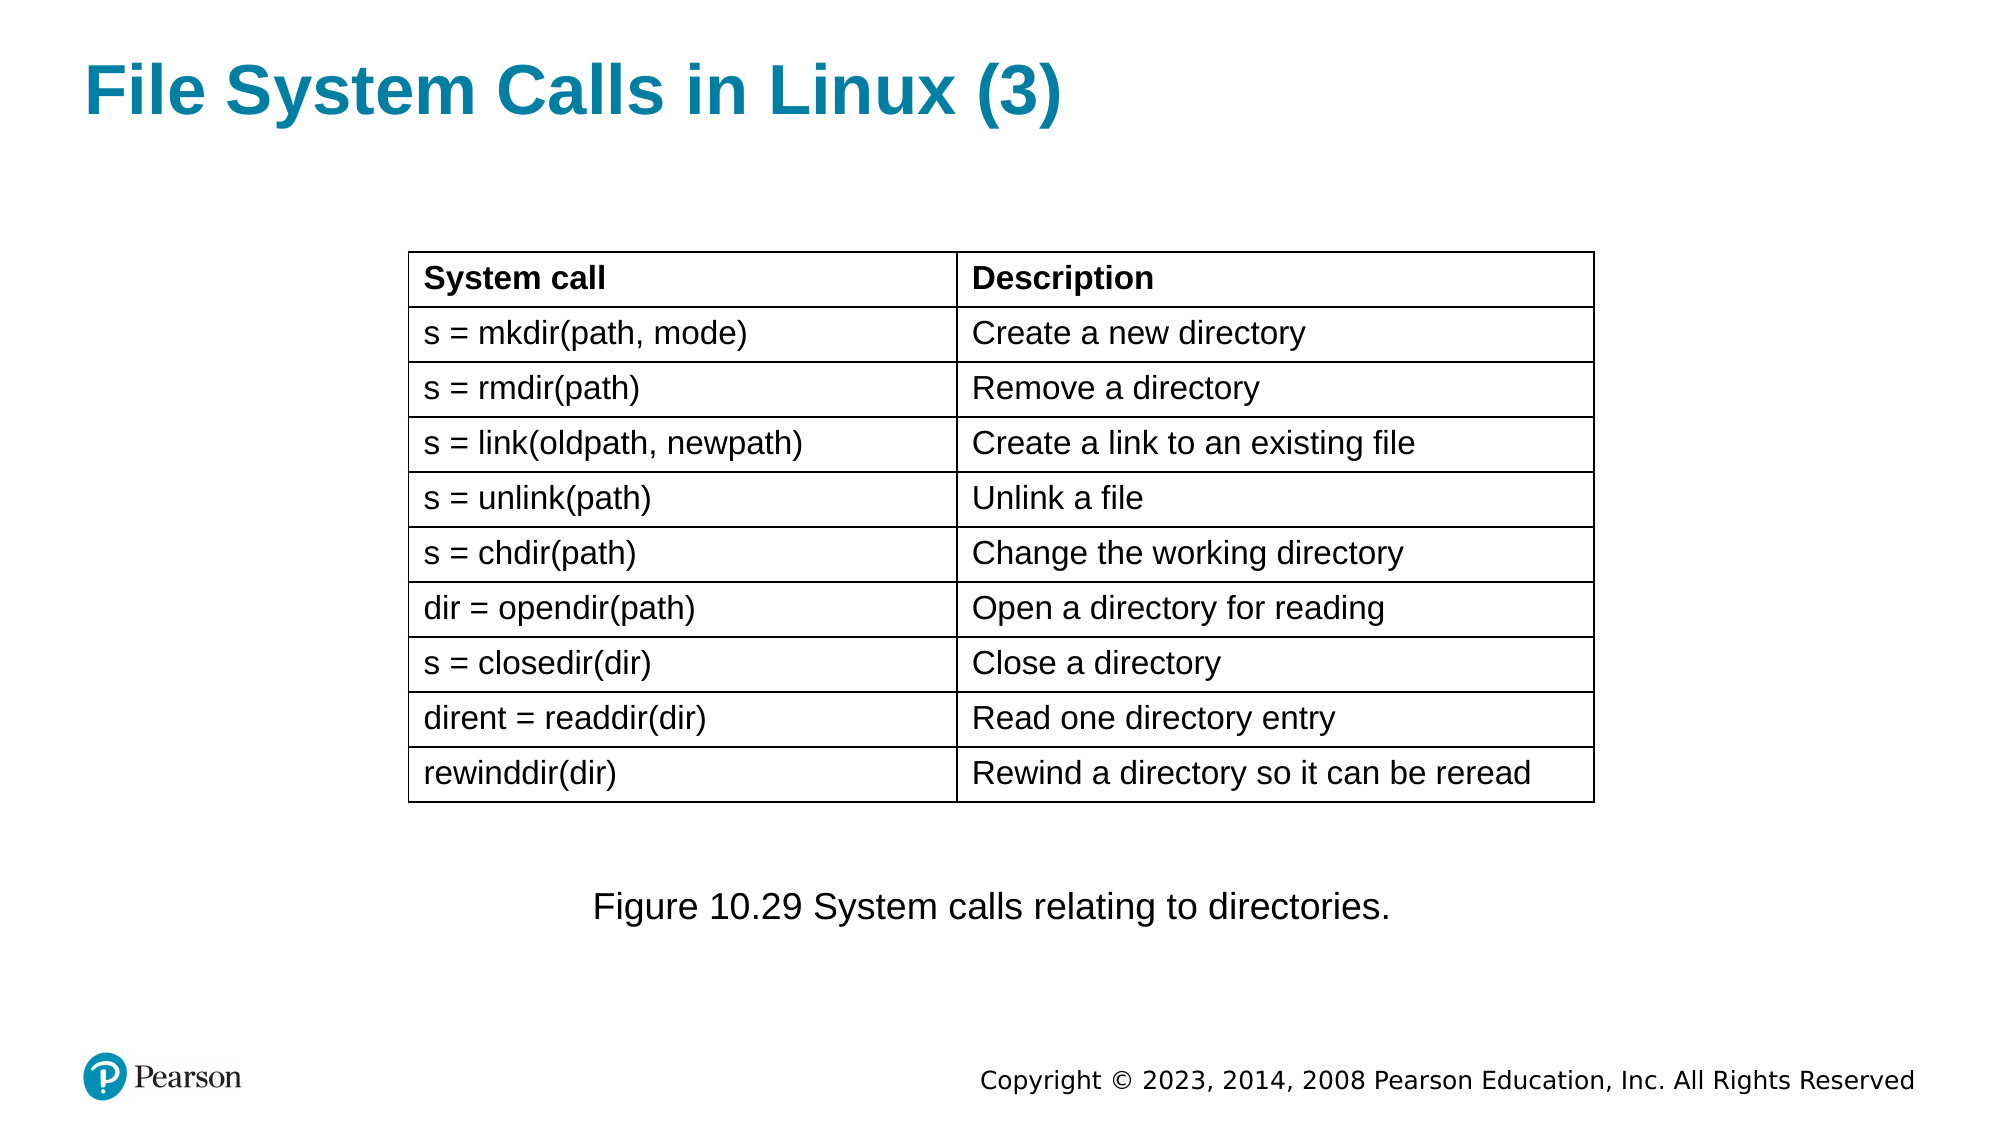

# File System Calls in Linux (3)
| System call | Description |
| --- | --- |
| s = mkdir(path, mode) | Create a new directory |
| s = rmdir(path) | Remove a directory |
| s = link(oldpath, newpath) | Create a link to an existing file |
| s = unlink(path) | Unlink a file |
| s = chdir(path) | Change the working directory |
| dir = opendir(path) | Open a directory for reading |
| s = closedir(dir) | Close a directory |
| dirent = readdir(dir) | Read one directory entry |
| rewinddir(dir) | Rewind a directory so it can be reread |
Figure 10.29 System calls relating to directories.